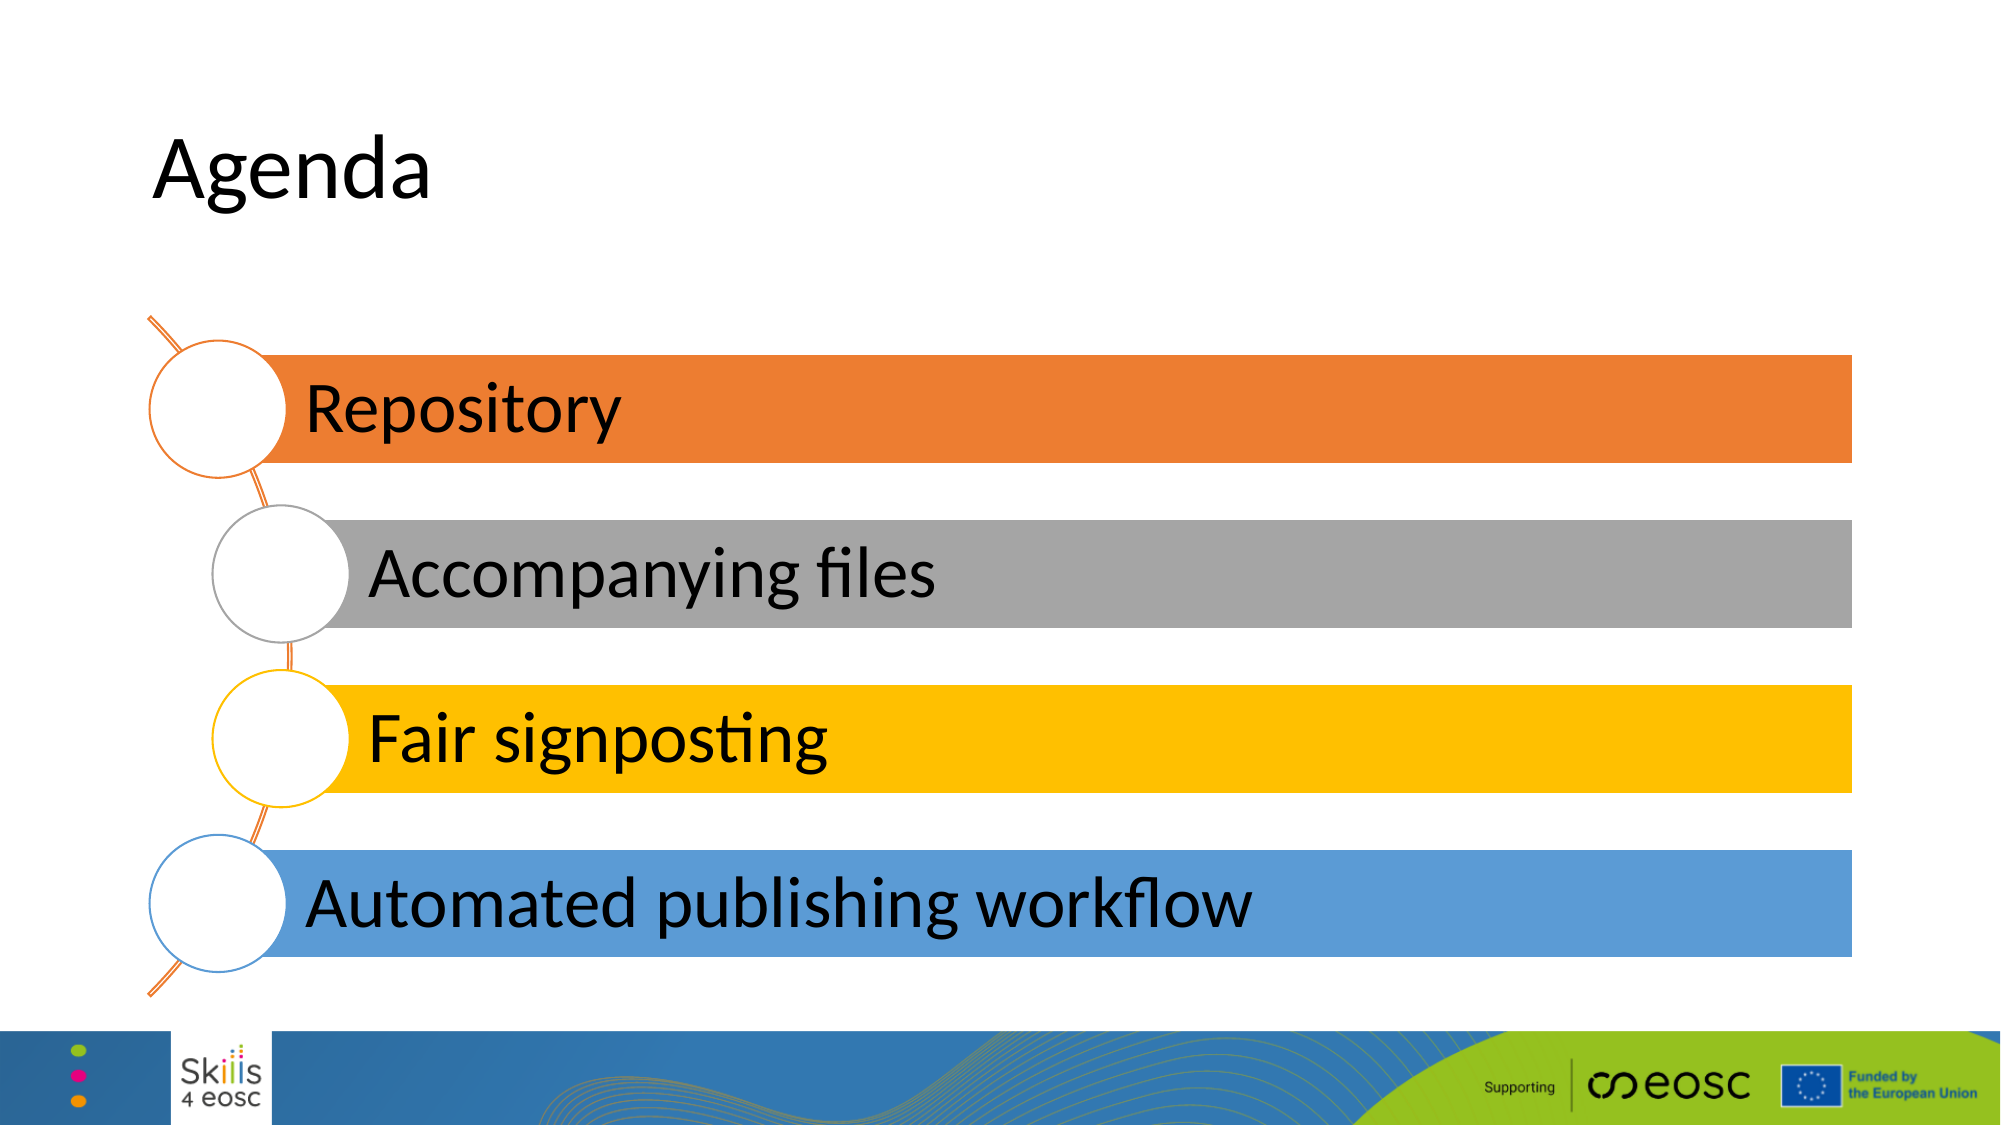

# Agenda
Repository
Accompanying files
Fair signposting
Automated publishing workflow